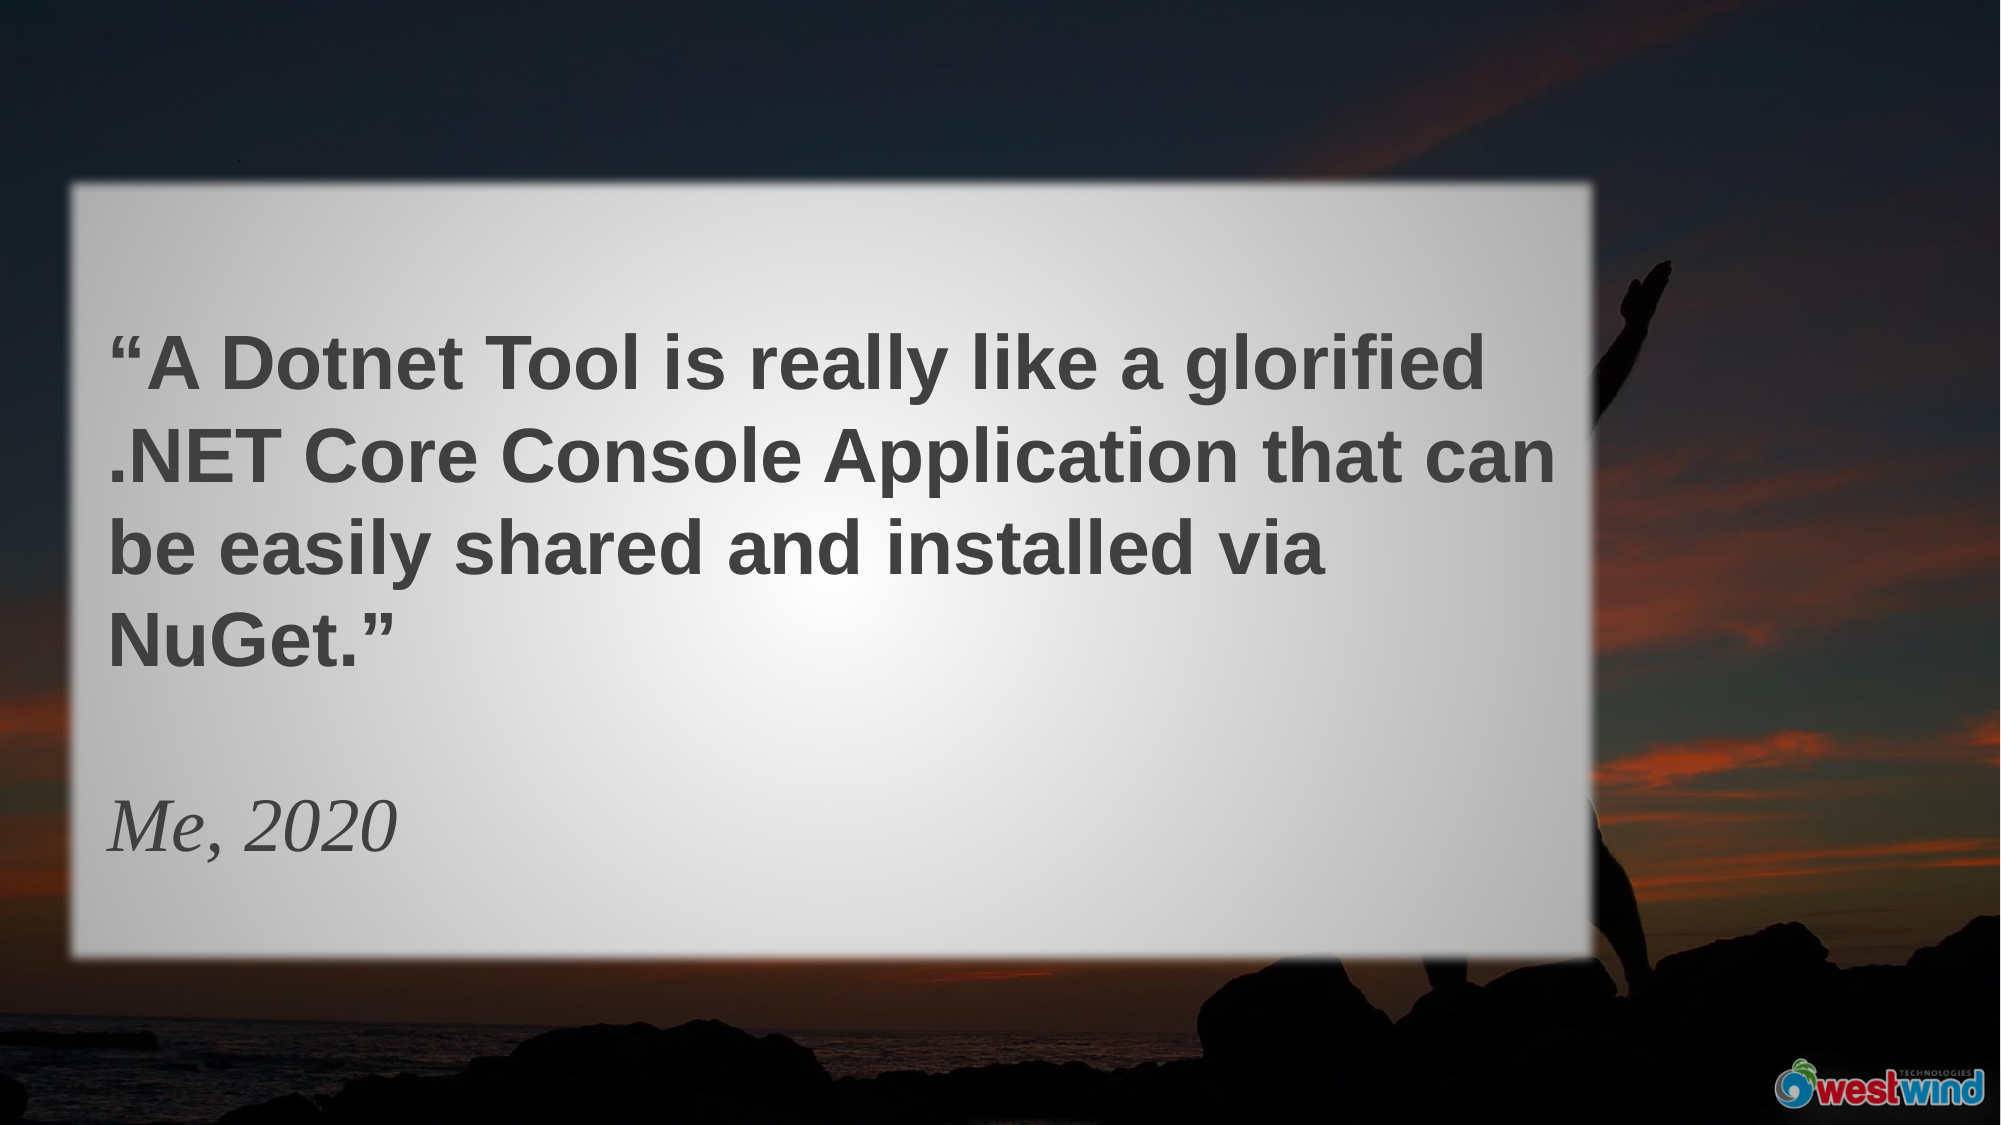

“A Dotnet Tool is really like a glorified
.NET Core Console Application that can be easily shared and installed via NuGet.”

Me, 2020